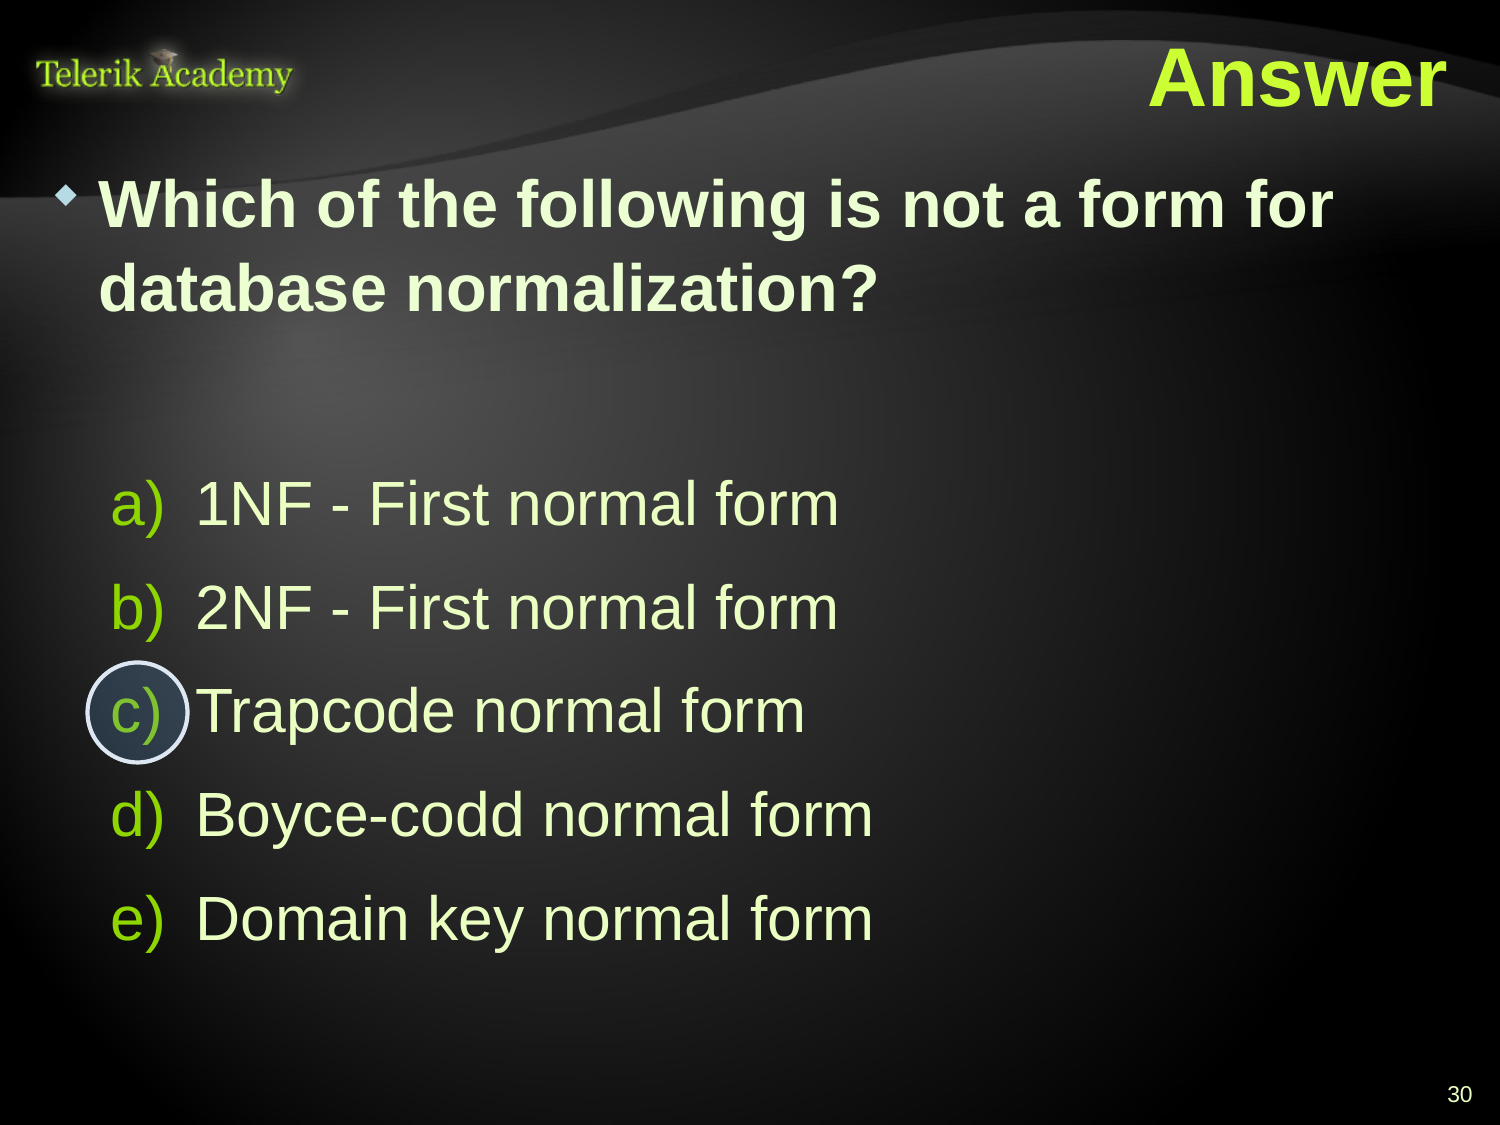

# Answer
Which of the following is not a form for database normalization?

1NF - First normal form
2NF - First normal form
Trapcode normal form
Boyce-codd normal form
Domain key normal form

30